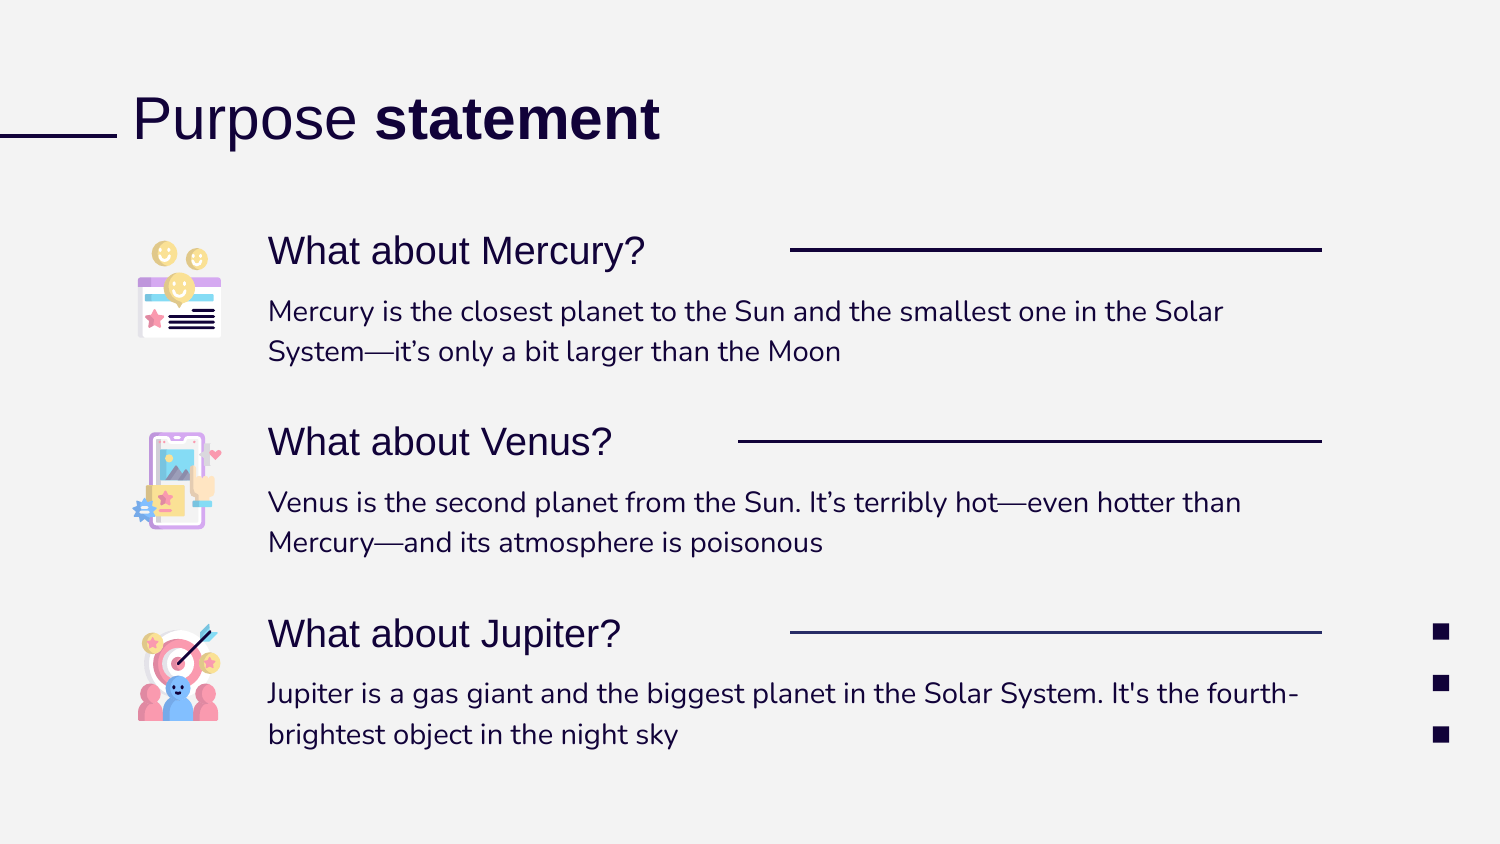

# Purpose statement
What about Mercury?

Mercury is the closest planet to the Sun and the smallest one in the Solar System—it’s only a bit larger than the Moon
What about Venus?

Venus is the second planet from the Sun. It’s terribly hot—even hotter than Mercury—and its atmosphere is poisonous
What about Jupiter?

Jupiter is a gas giant and the biggest planet in the Solar System. It's the fourth-brightest object in the night sky